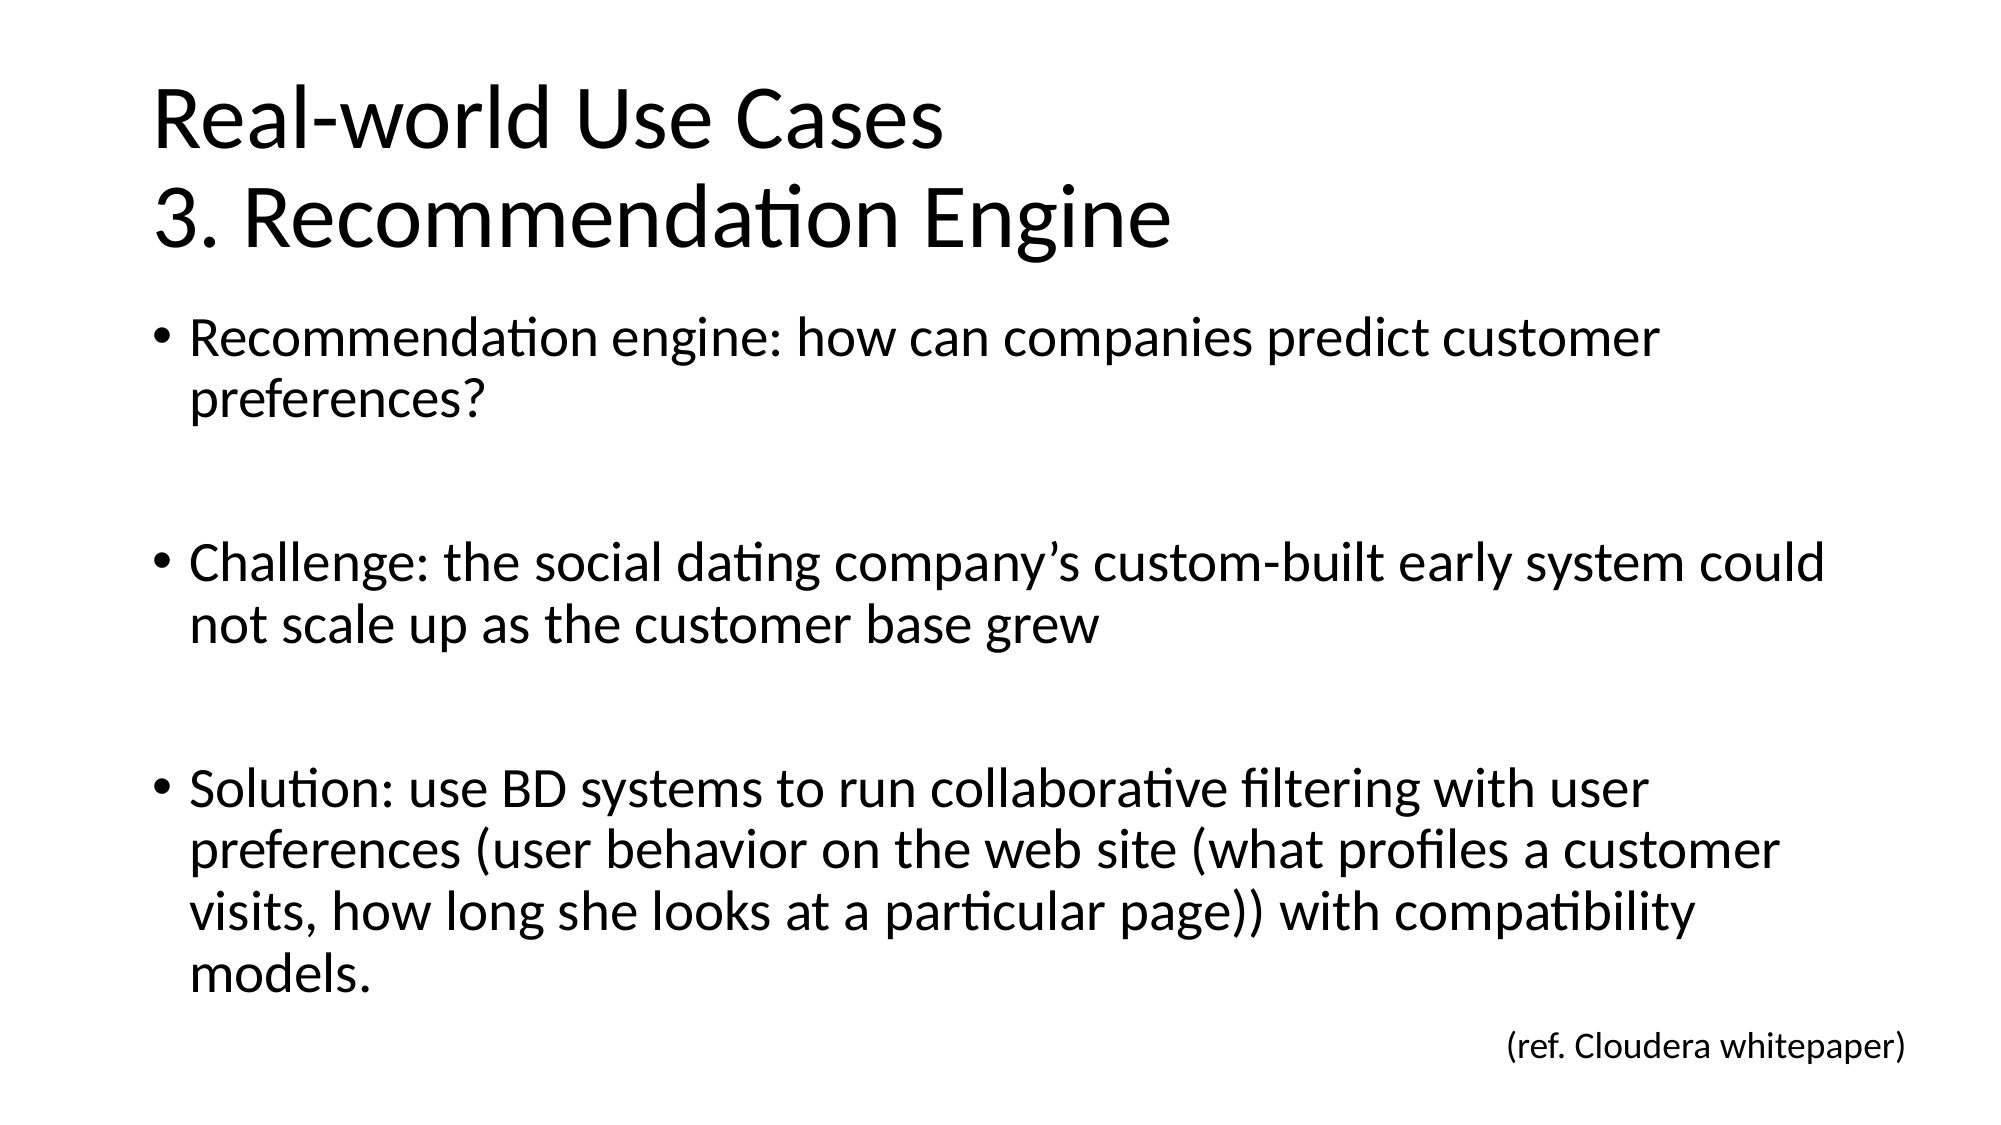

# Real-world Use Cases 3. Recommendation Engine
Recommendation engine: how can companies predict customer preferences?

Challenge: the social dating company’s custom-built early system could not scale up as the customer base grew

Solution: use BD systems to run collaborative filtering with user preferences (user behavior on the web site (what profiles a customer visits, how long she looks at a particular page)) with compatibility models.
(ref. Cloudera whitepaper)